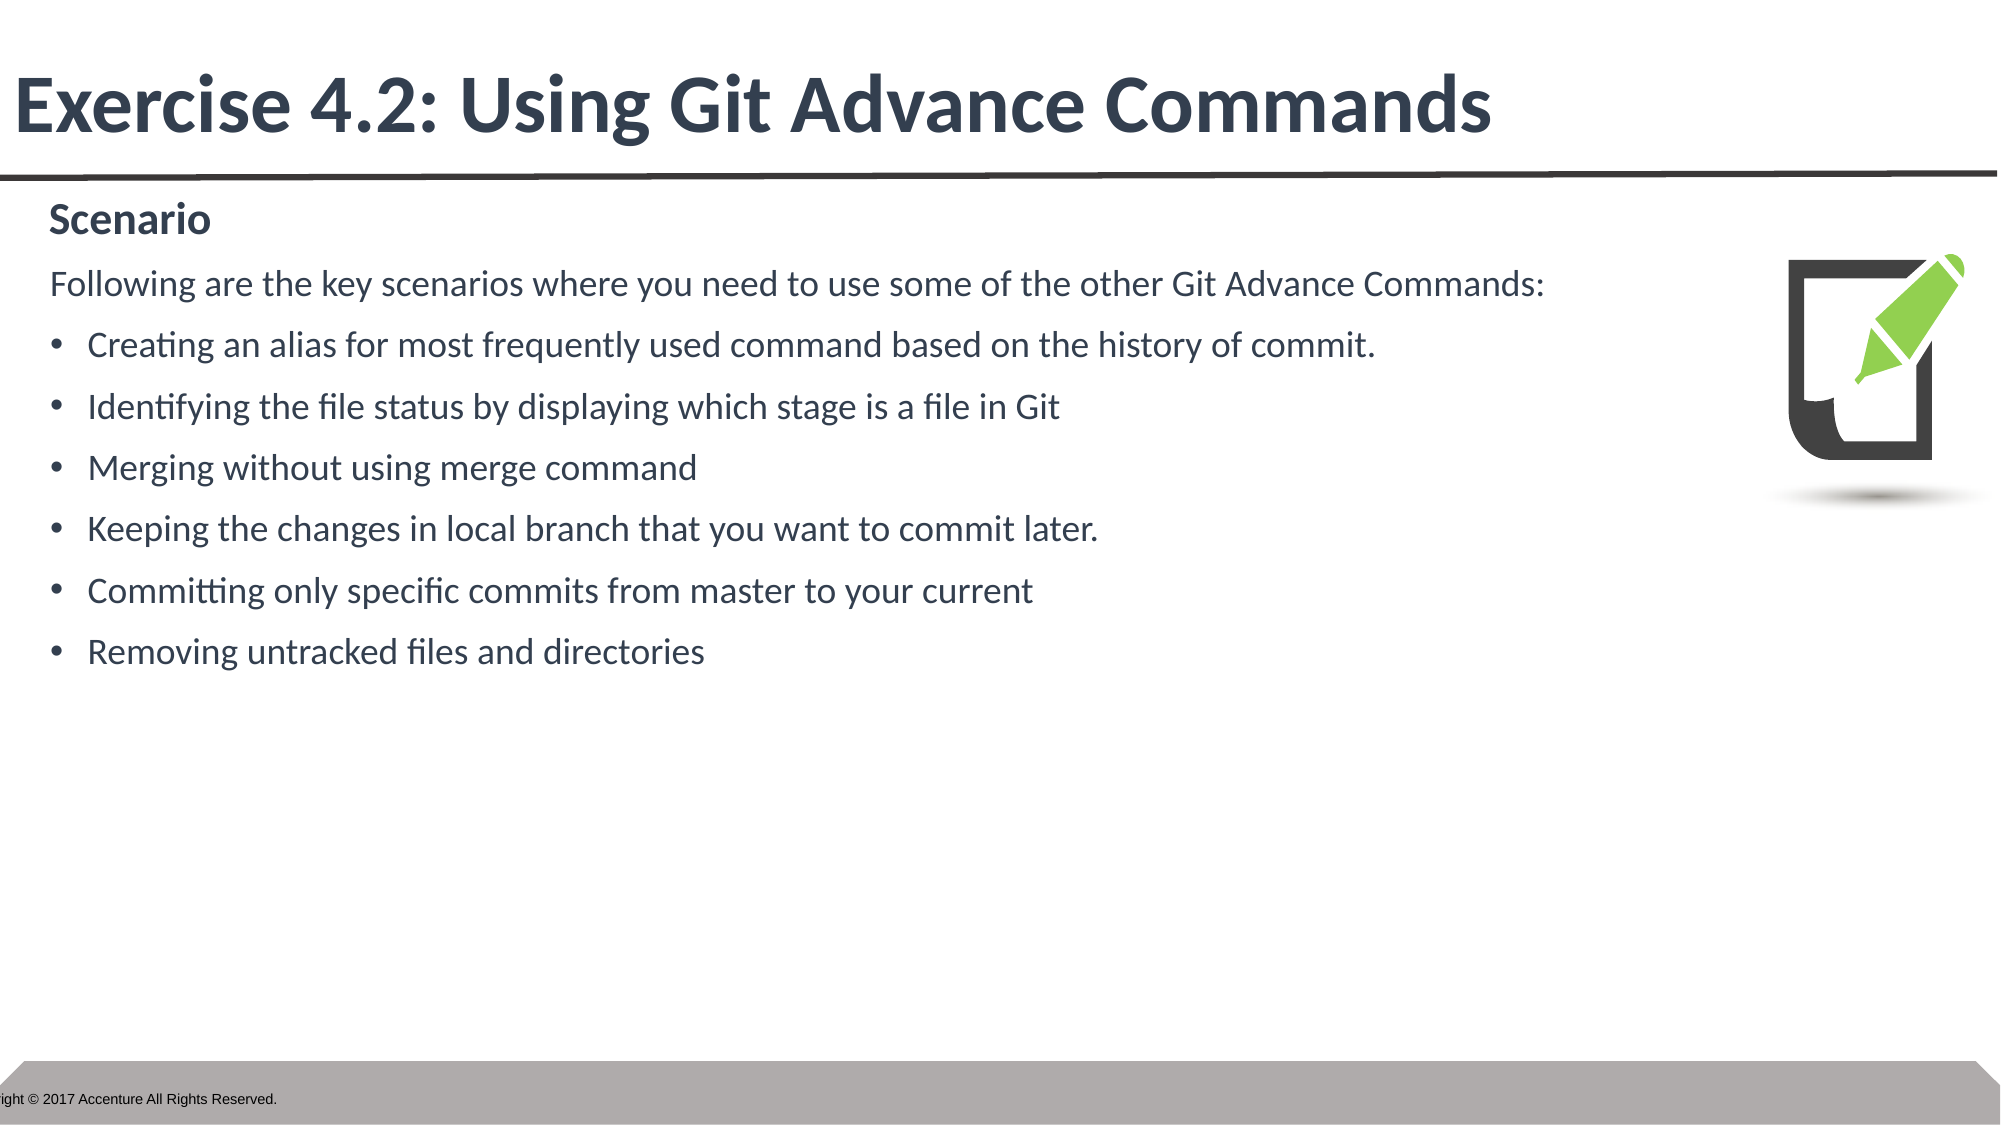

# Exercise 4.2: Using Git Advance Commands
Scenario
Following are the key scenarios where you need to use some of the other Git Advance Commands:
Creating an alias for most frequently used command based on the history of commit.
Identifying the file status by displaying which stage is a file in Git
Merging without using merge command
Keeping the changes in local branch that you want to commit later.
Committing only specific commits from master to your current
Removing untracked files and directories